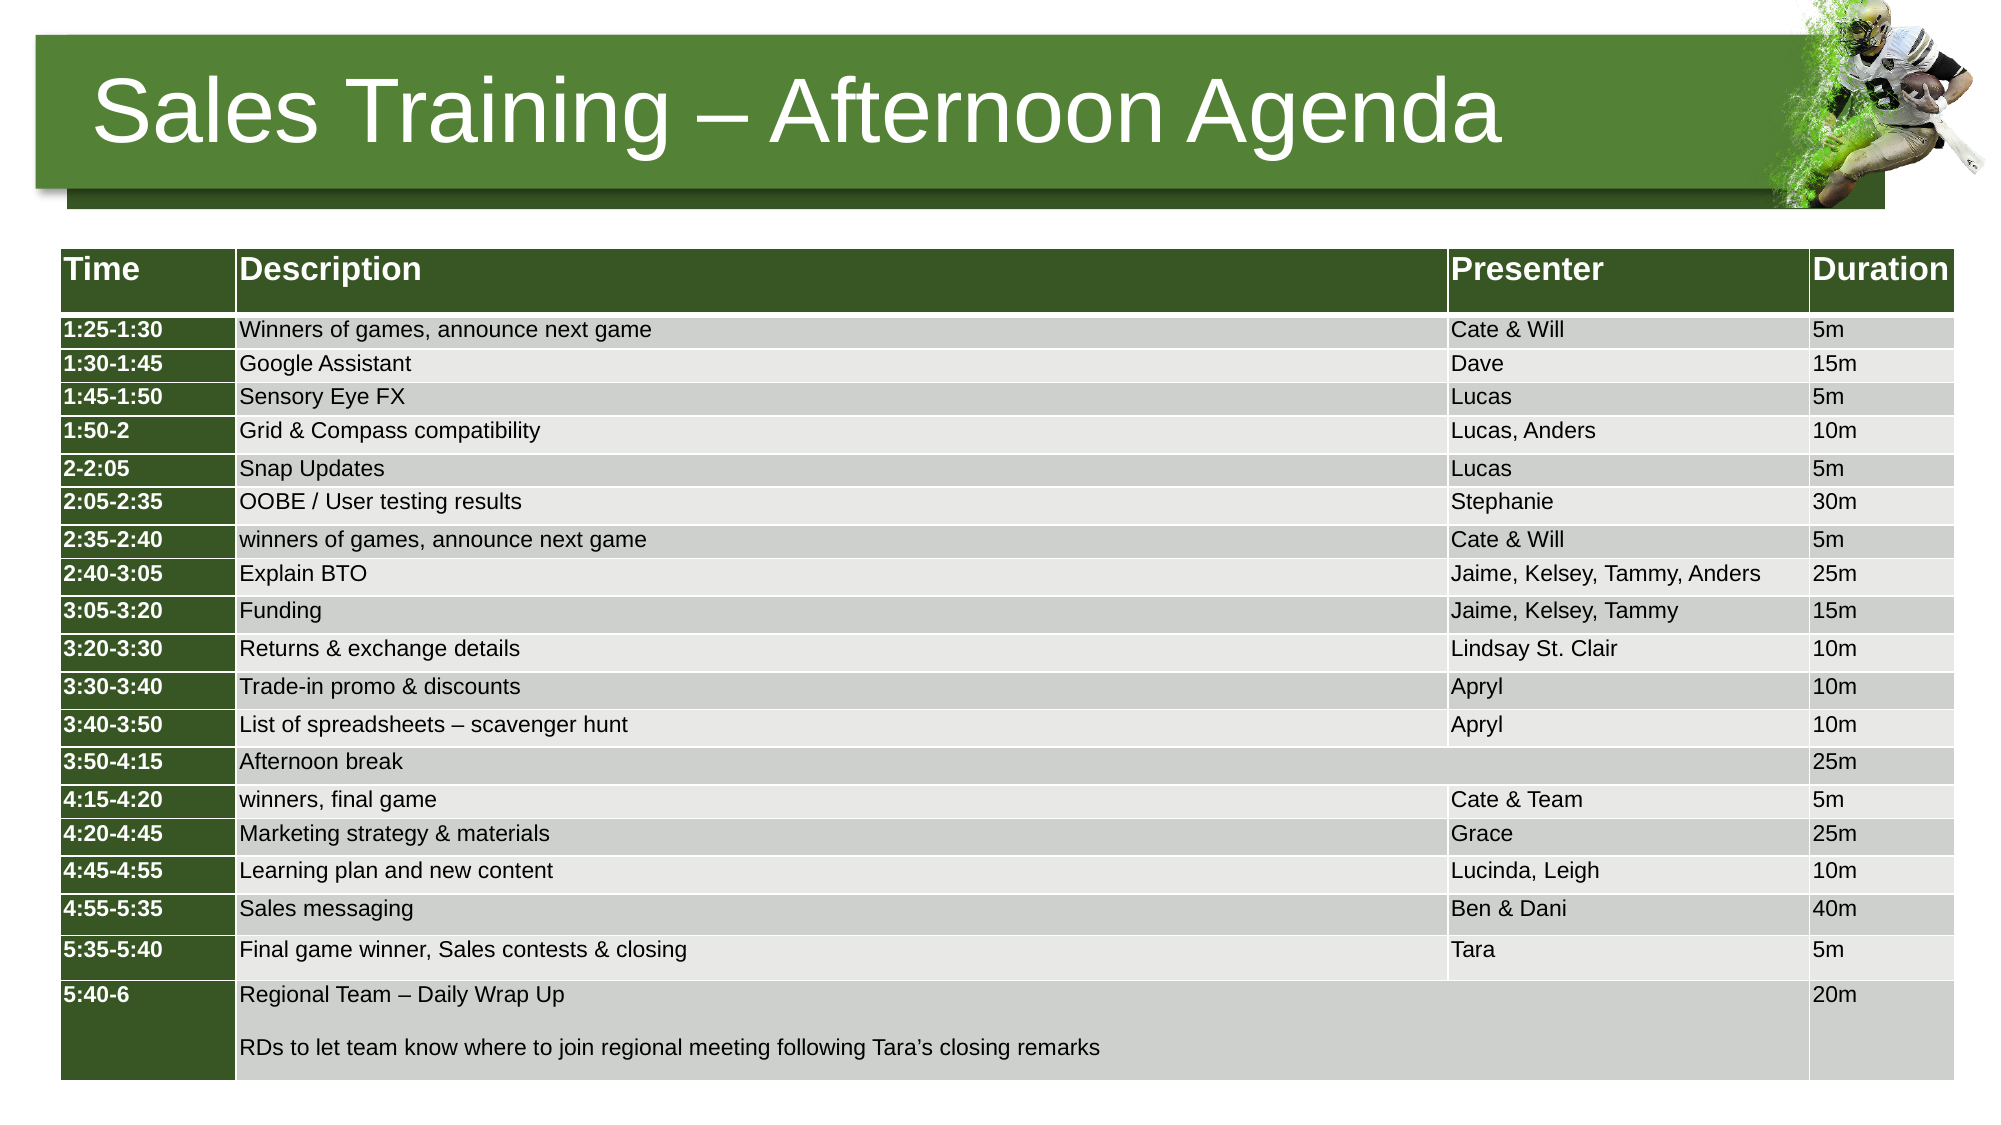

Sales Training – Afternoon Agenda
| Time | Description | Presenter | Duration |
| --- | --- | --- | --- |
| 1:25-1:30 | Winners of games, announce next game | Cate & Will | 5m |
| 1:30-1:45 | Google Assistant | Dave | 15m |
| 1:45-1:50 | Sensory Eye FX | Lucas | 5m |
| 1:50-2 | Grid & Compass compatibility | Lucas, Anders | 10m |
| 2-2:05 | Snap Updates | Lucas | 5m |
| 2:05-2:35 | OOBE / User testing results | Stephanie | 30m |
| 2:35-2:40 | winners of games, announce next game | Cate & Will | 5m |
| 2:40-3:05 | Explain BTO | Jaime, Kelsey, Tammy, Anders | 25m |
| 3:05-3:20 | Funding | Jaime, Kelsey, Tammy | 15m |
| 3:20-3:30 | Returns & exchange details | Lindsay St. Clair | 10m |
| 3:30-3:40 | Trade-in promo & discounts | Apryl | 10m |
| 3:40-3:50 | List of spreadsheets – scavenger hunt | Apryl | 10m |
| 3:50-4:15 | Afternoon break |  | 25m |
| 4:15-4:20 | winners, final game | Cate & Team | 5m |
| 4:20-4:45 | Marketing strategy & materials | Grace | 25m |
| 4:45-4:55 | Learning plan and new content | Lucinda, Leigh | 10m |
| 4:55-5:35 | Sales messaging | Ben & Dani | 40m |
| 5:35-5:40 | Final game winner, Sales contests & closing | Tara | 5m |
| 5:40-6 | Regional Team – Daily Wrap Up RDs to let team know where to join regional meeting following Tara’s closing remarks |  | 20m |